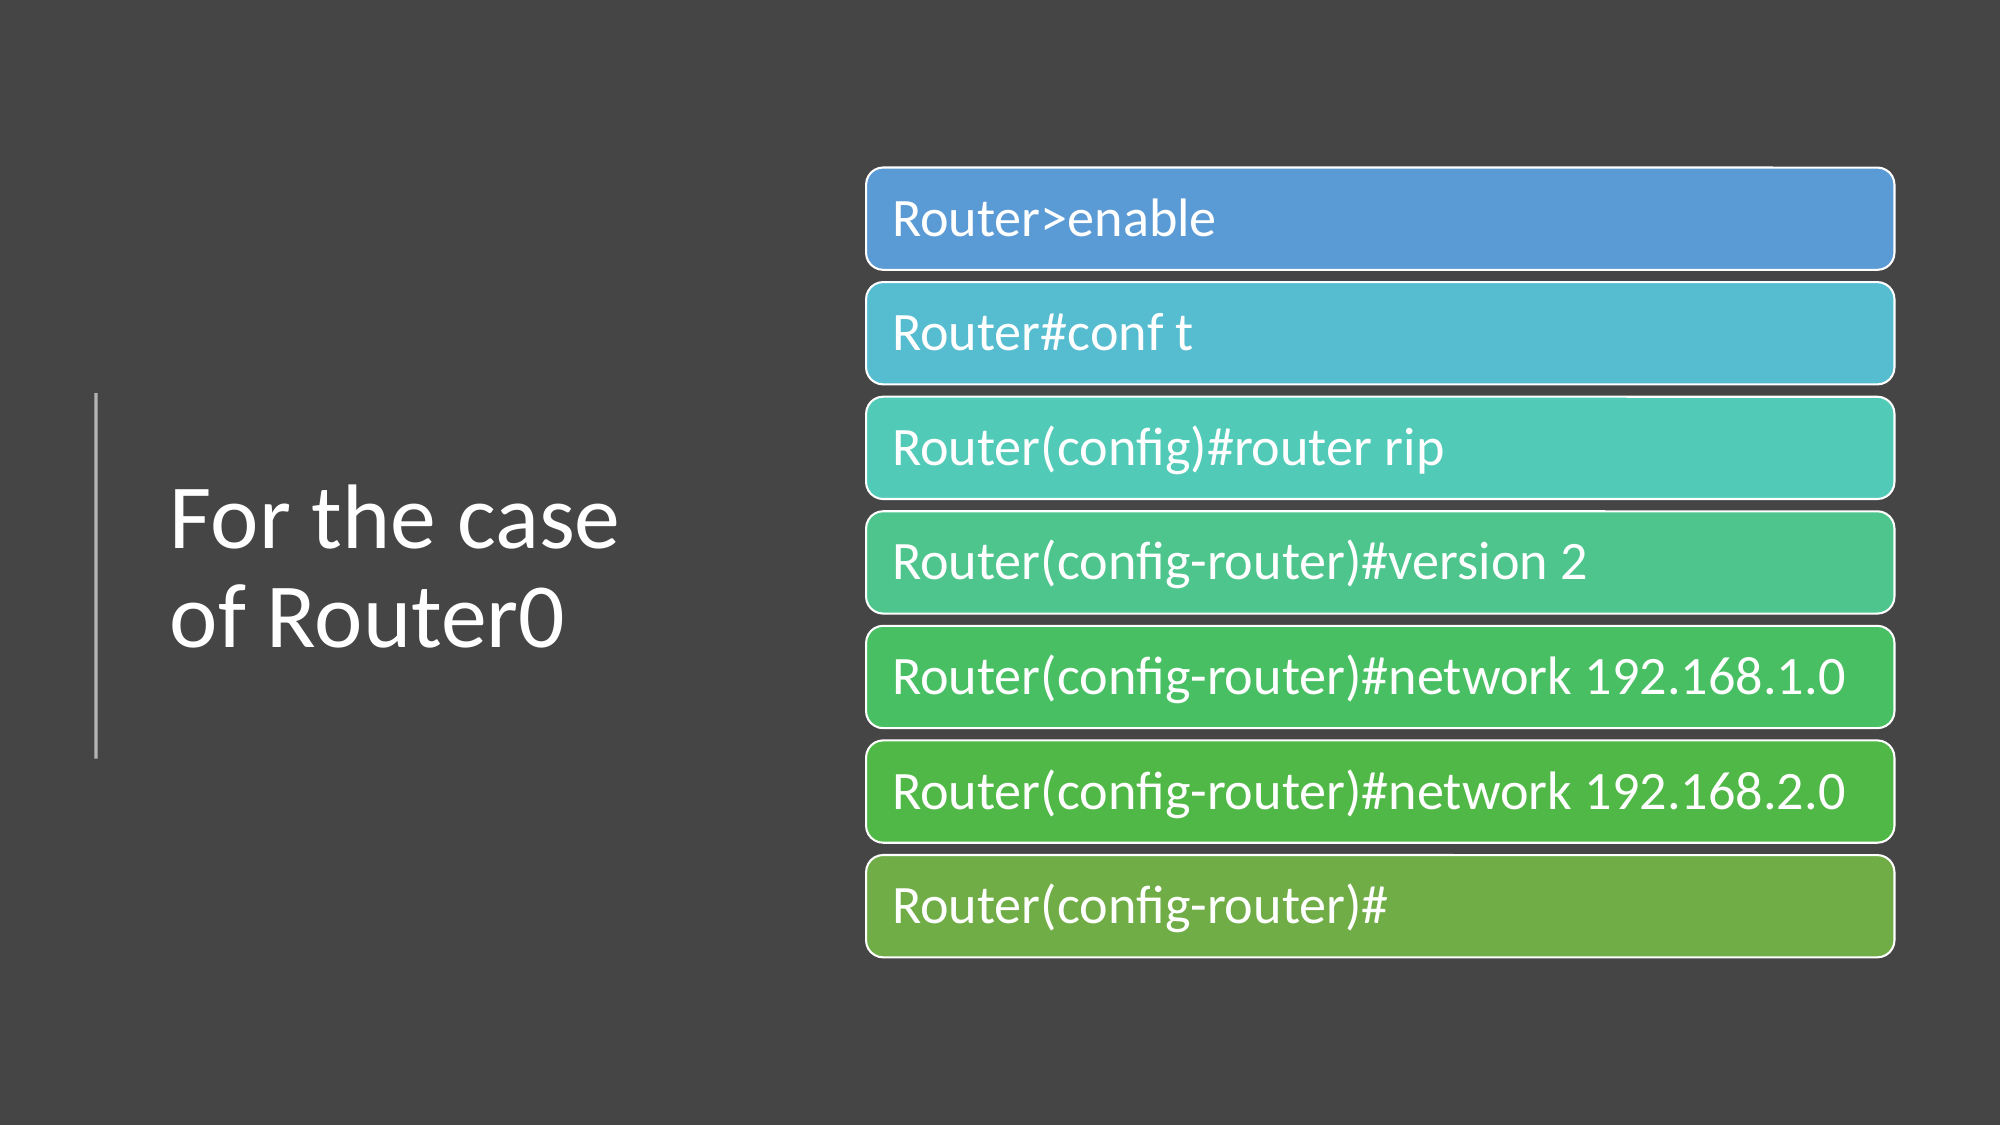

Router>enable
Router#conf t
Router(config)#router rip
Router(config-router)#version 2
Router(config-router)#network 192.168.1.0
Router(config-router)#network 192.168.2.0
Router(config-router)#
# For the case of Router0